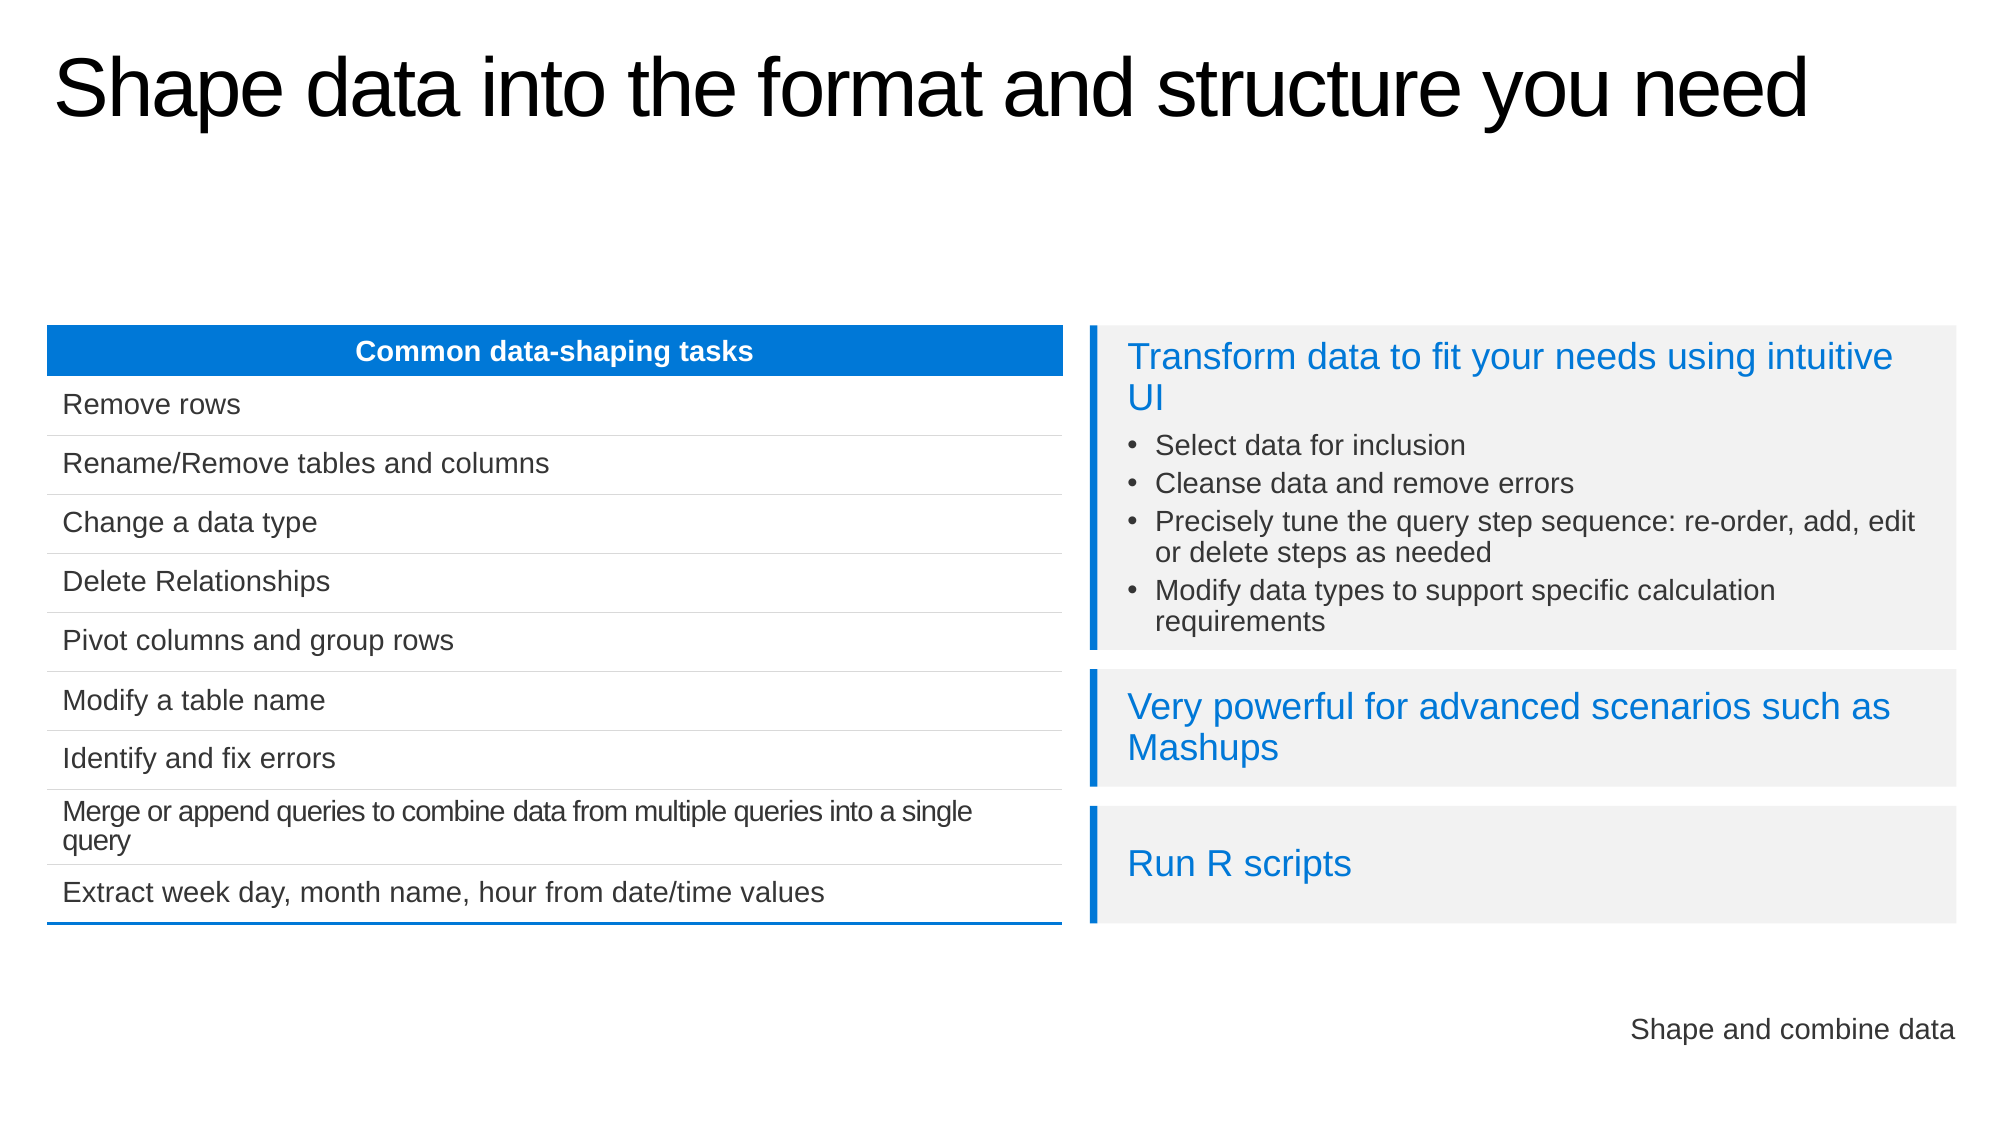

# Shape data into the format and structure you need
| Common data-shaping tasks |
| --- |
| Remove rows |
| Rename/Remove tables and columns |
| Change a data type |
| Delete Relationships |
| Pivot columns and group rows |
| Modify a table name |
| Identify and fix errors |
| Merge or append queries to combine data from multiple queries into a single query |
| Extract week day, month name, hour from date/time values |

Transform data to fit your needs using intuitive UI
Select data for inclusion
Cleanse data and remove errors
Precisely tune the query step sequence: re-order, add, edit or delete steps as needed
Modify data types to support specific calculation requirements

Very powerful for advanced scenarios such as Mashups

Run R scripts
Shape and combine data